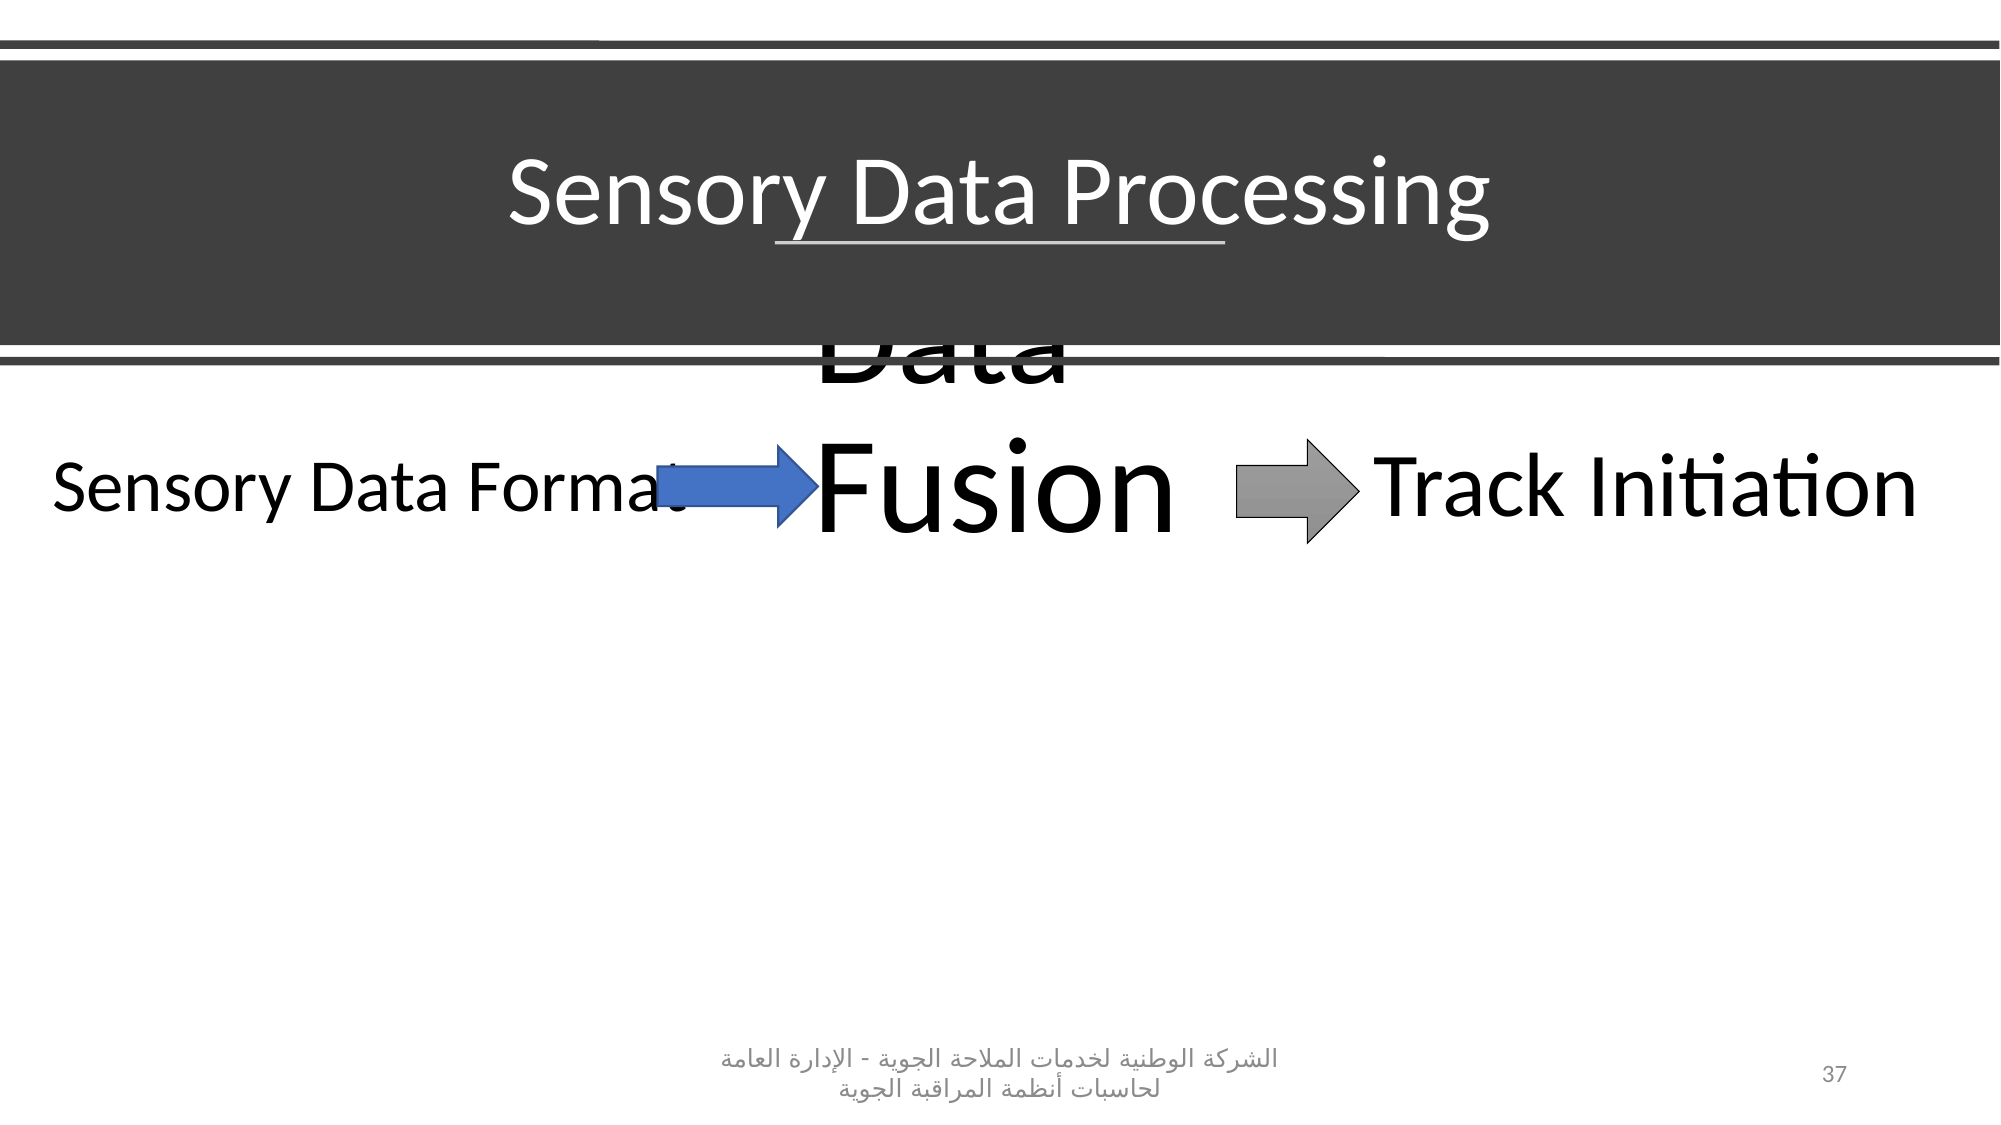

Sensory Data Processing
Track Initiation
# Data Fusion
Sensory Data Format

الشركة الوطنية لخدمات الملاحة الجوية - الإدارة العامة لحاسبات أنظمة المراقبة الجوية
37